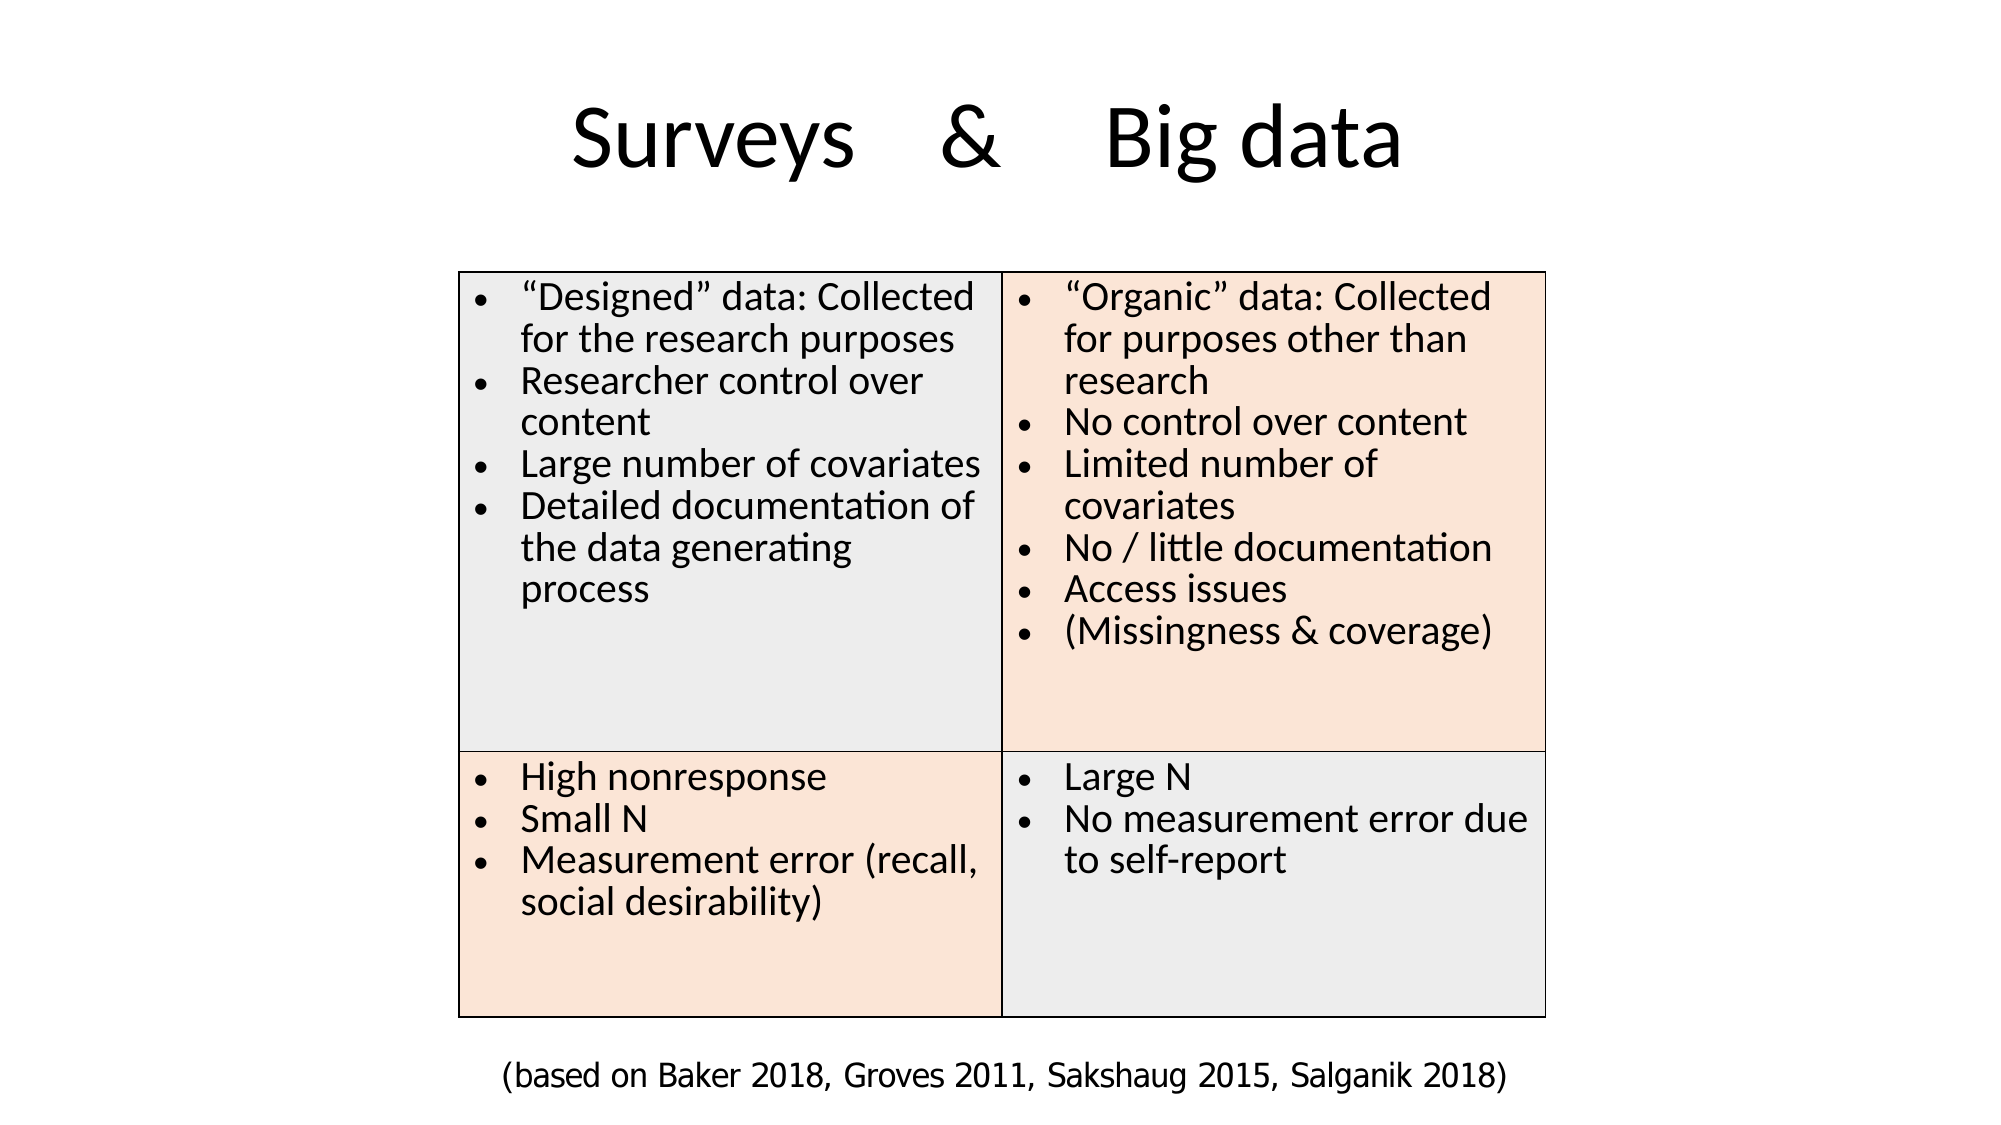

# Surveys    &     Big data
| “Designed” data: Collected for the research purposes Researcher control over content Large number of covariates Detailed documentation of the data generating process | “Organic” data: Collected for purposes other than research No control over content Limited number of covariates No / little documentation Access issues (Missingness & coverage) |
| --- | --- |
| High nonresponse Small N Measurement error (recall, social desirability) | Large N No measurement error due to self-report |

(based on Baker 2018, Groves 2011, Sakshaug 2015, Salganik 2018)